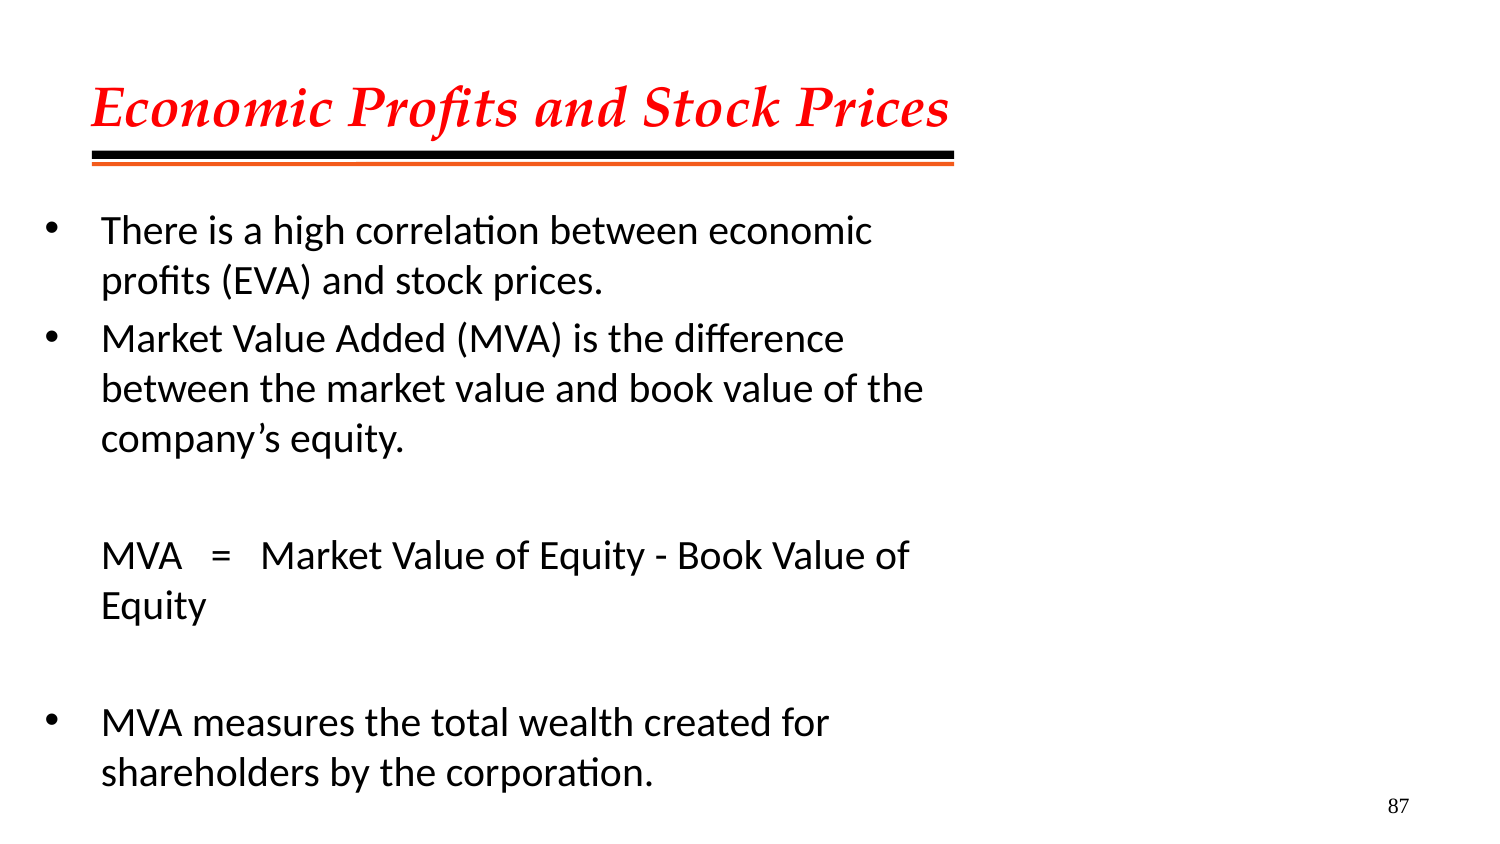

# Economic Profits and Stock Prices

There is a high correlation between economic profits (EVA) and stock prices.
Market Value Added (MVA) is the difference between the market value and book value of the company’s equity.

	MVA   =   Market Value of Equity - Book Value of Equity

MVA measures the total wealth created for shareholders by the corporation.
87